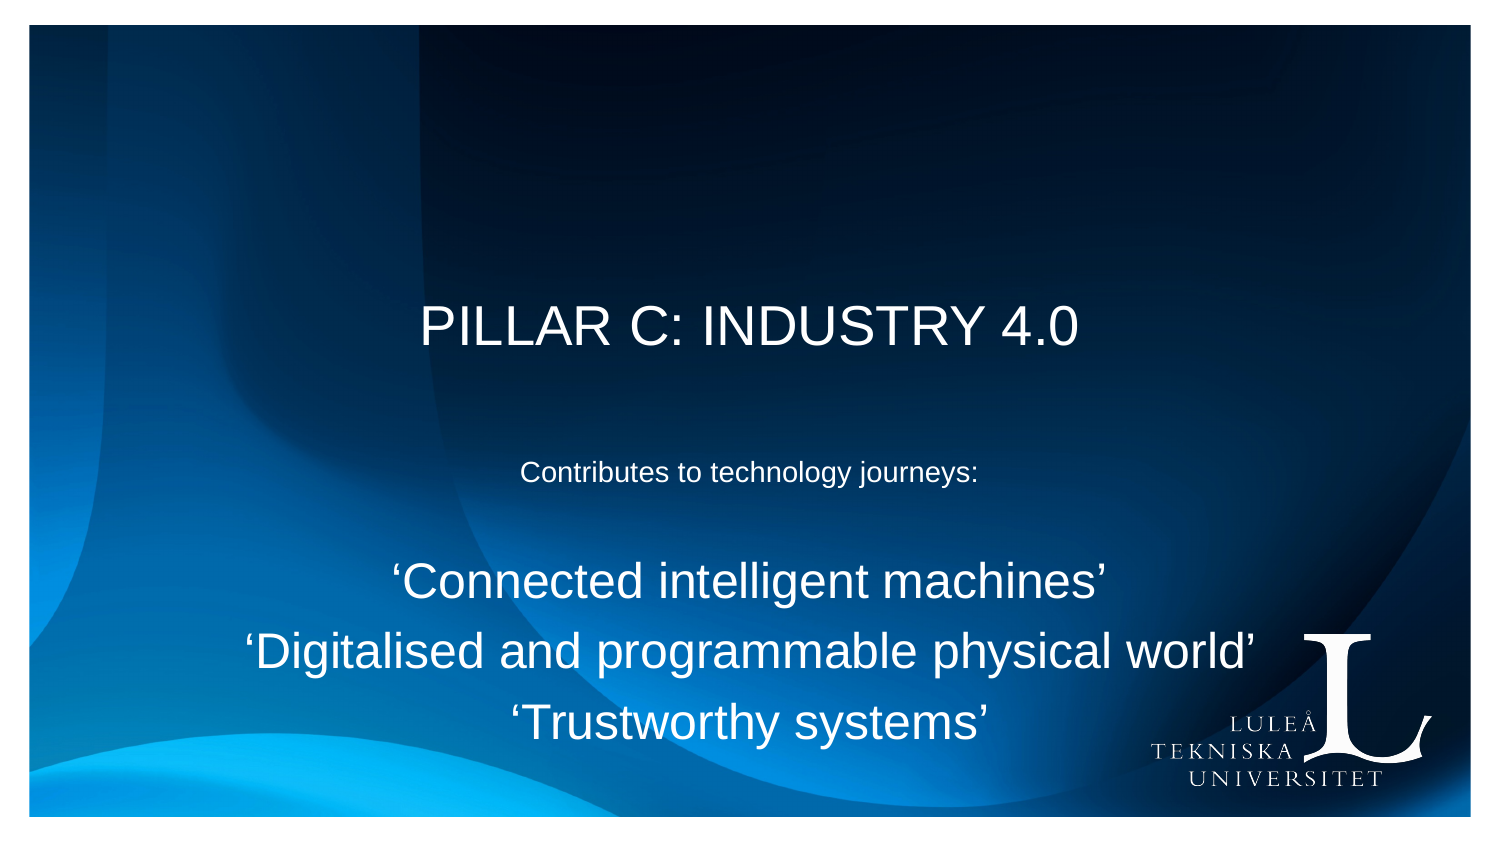

# Pillar C: industry 4.0
Contributes to technology journeys:

‘Connected intelligent machines’
‘Digitalised and programmable physical world’
‘Trustworthy systems’